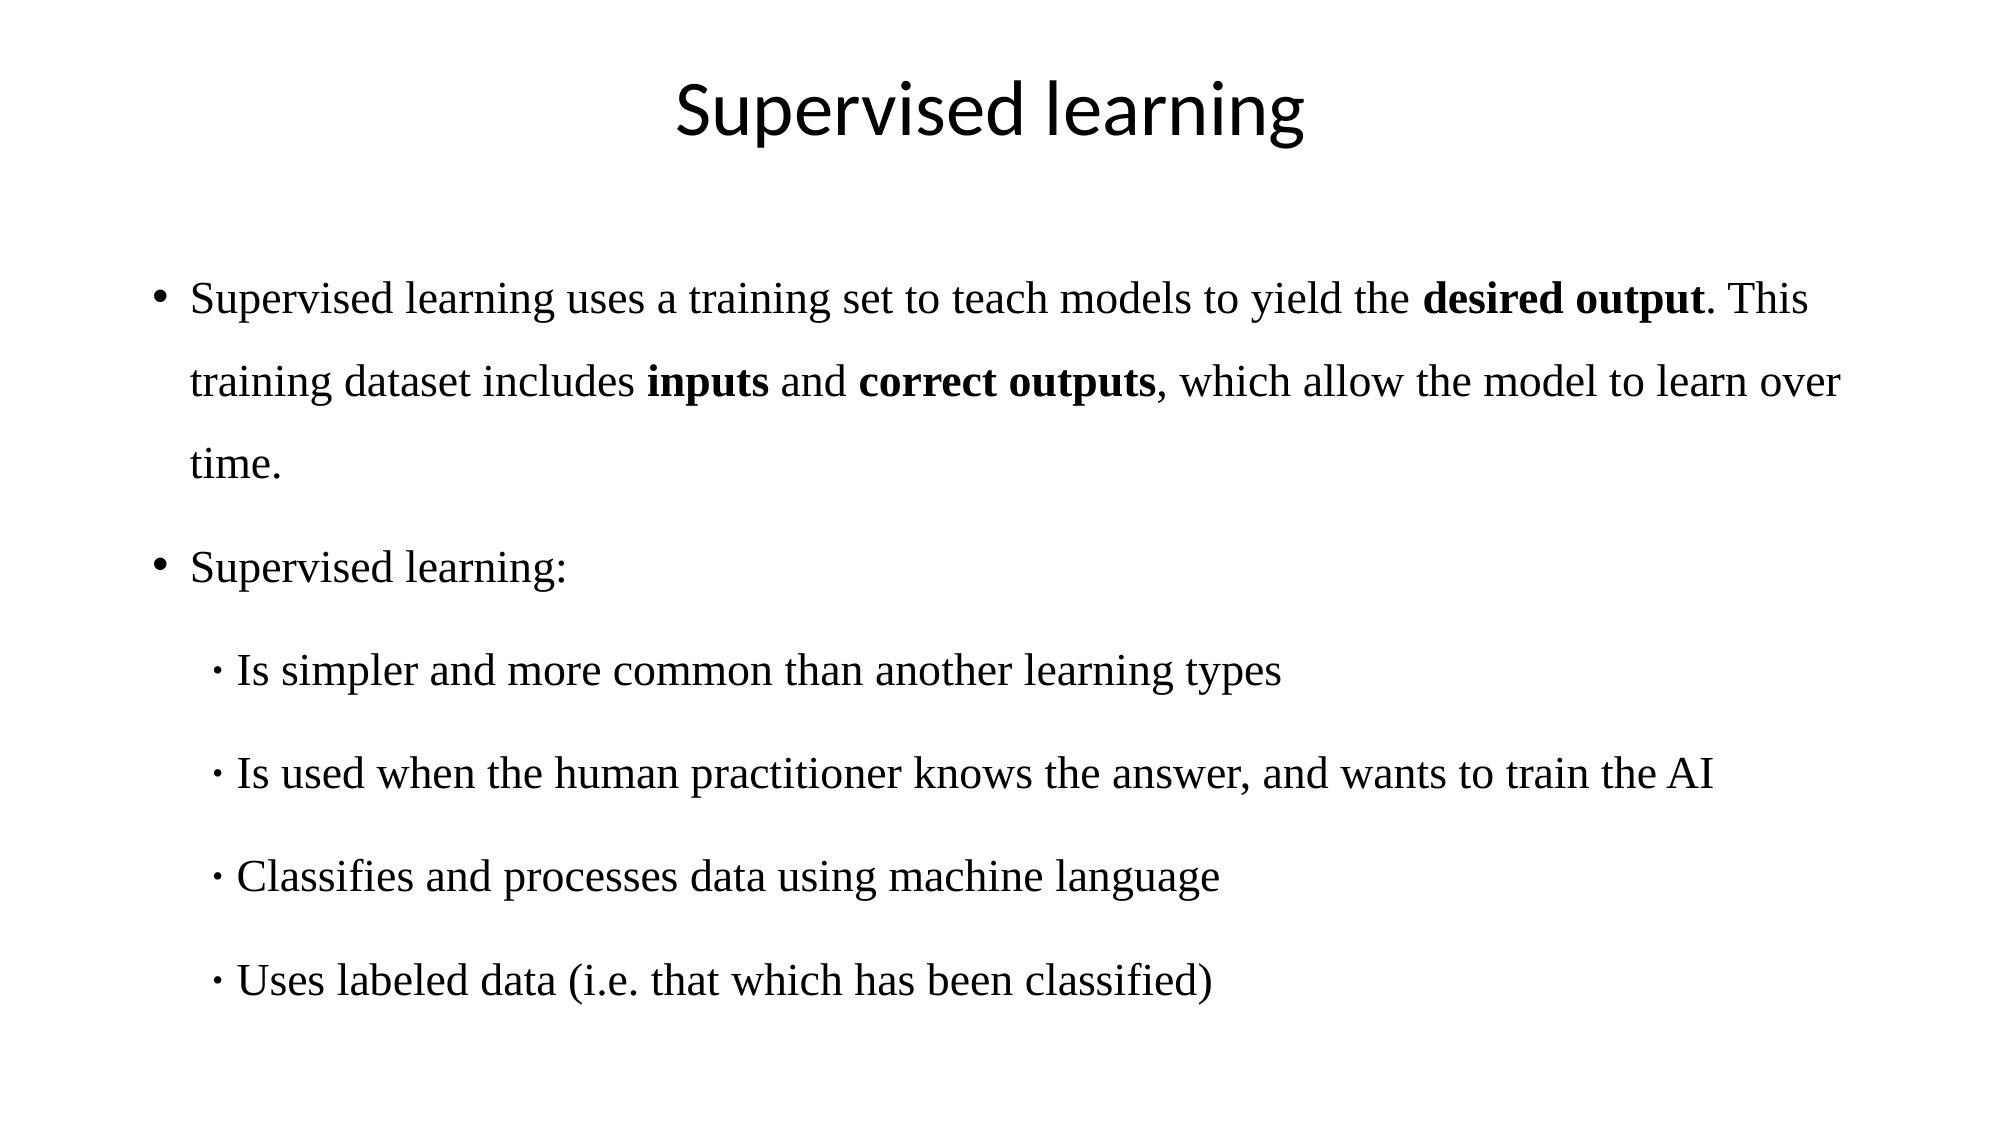

# Supervised learning
Supervised learning uses a training set to teach models to yield the desired output. This training dataset includes inputs and correct outputs, which allow the model to learn over time.
Supervised learning:
     · Is simpler and more common than another learning types
     · Is used when the human practitioner knows the answer, and wants to train the AI
     · Classifies and processes data using machine language
     · Uses labeled data (i.e. that which has been classified)